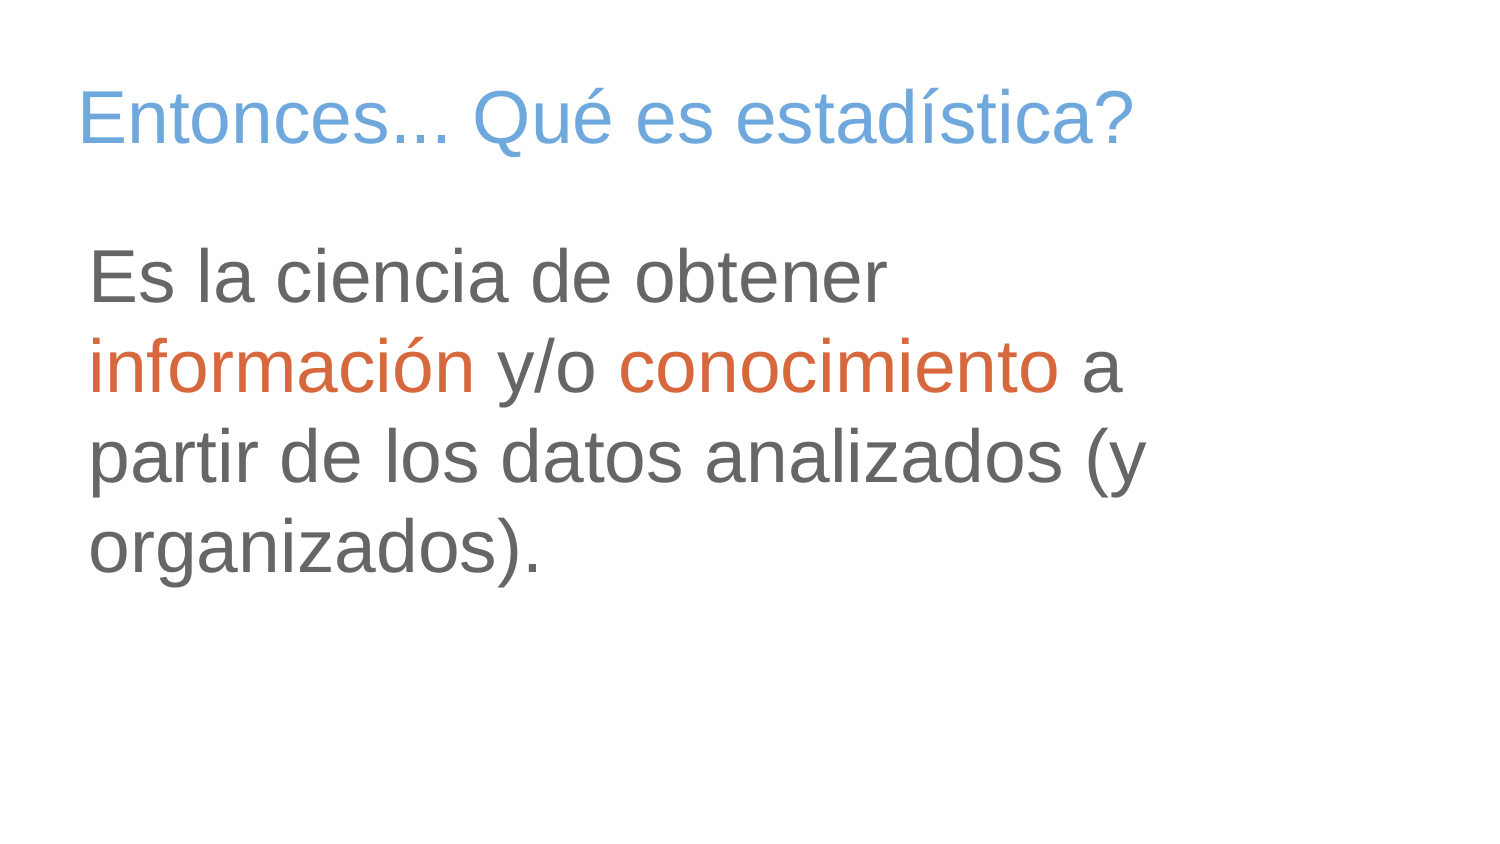

Entonces... Qué es estadística?
Es la ciencia de obtener información y/o conocimiento a partir de los datos analizados (y organizados).